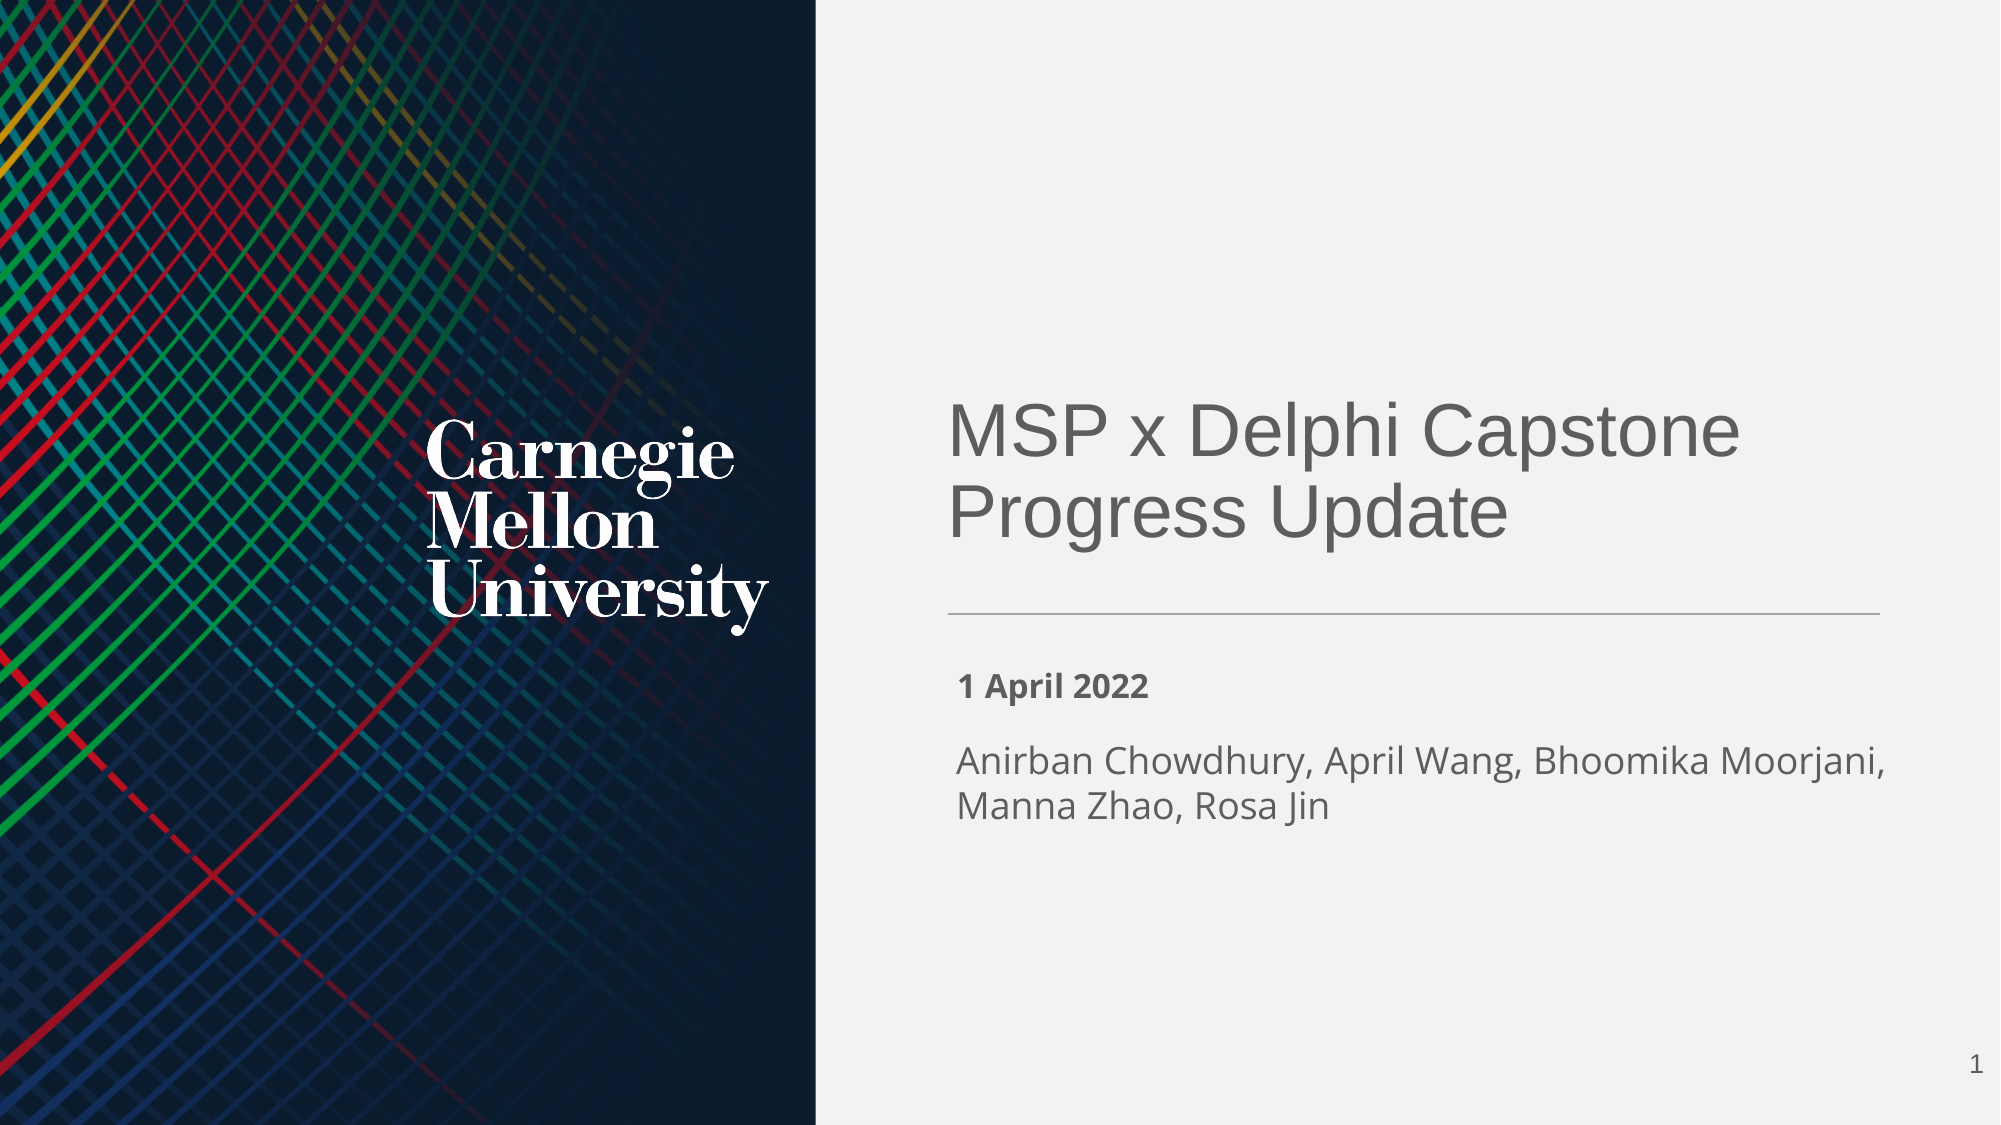

MSP x Delphi Capstone Progress Update
1 April 2022
Anirban Chowdhury, April Wang, Bhoomika Moorjani, Manna Zhao, Rosa Jin

1